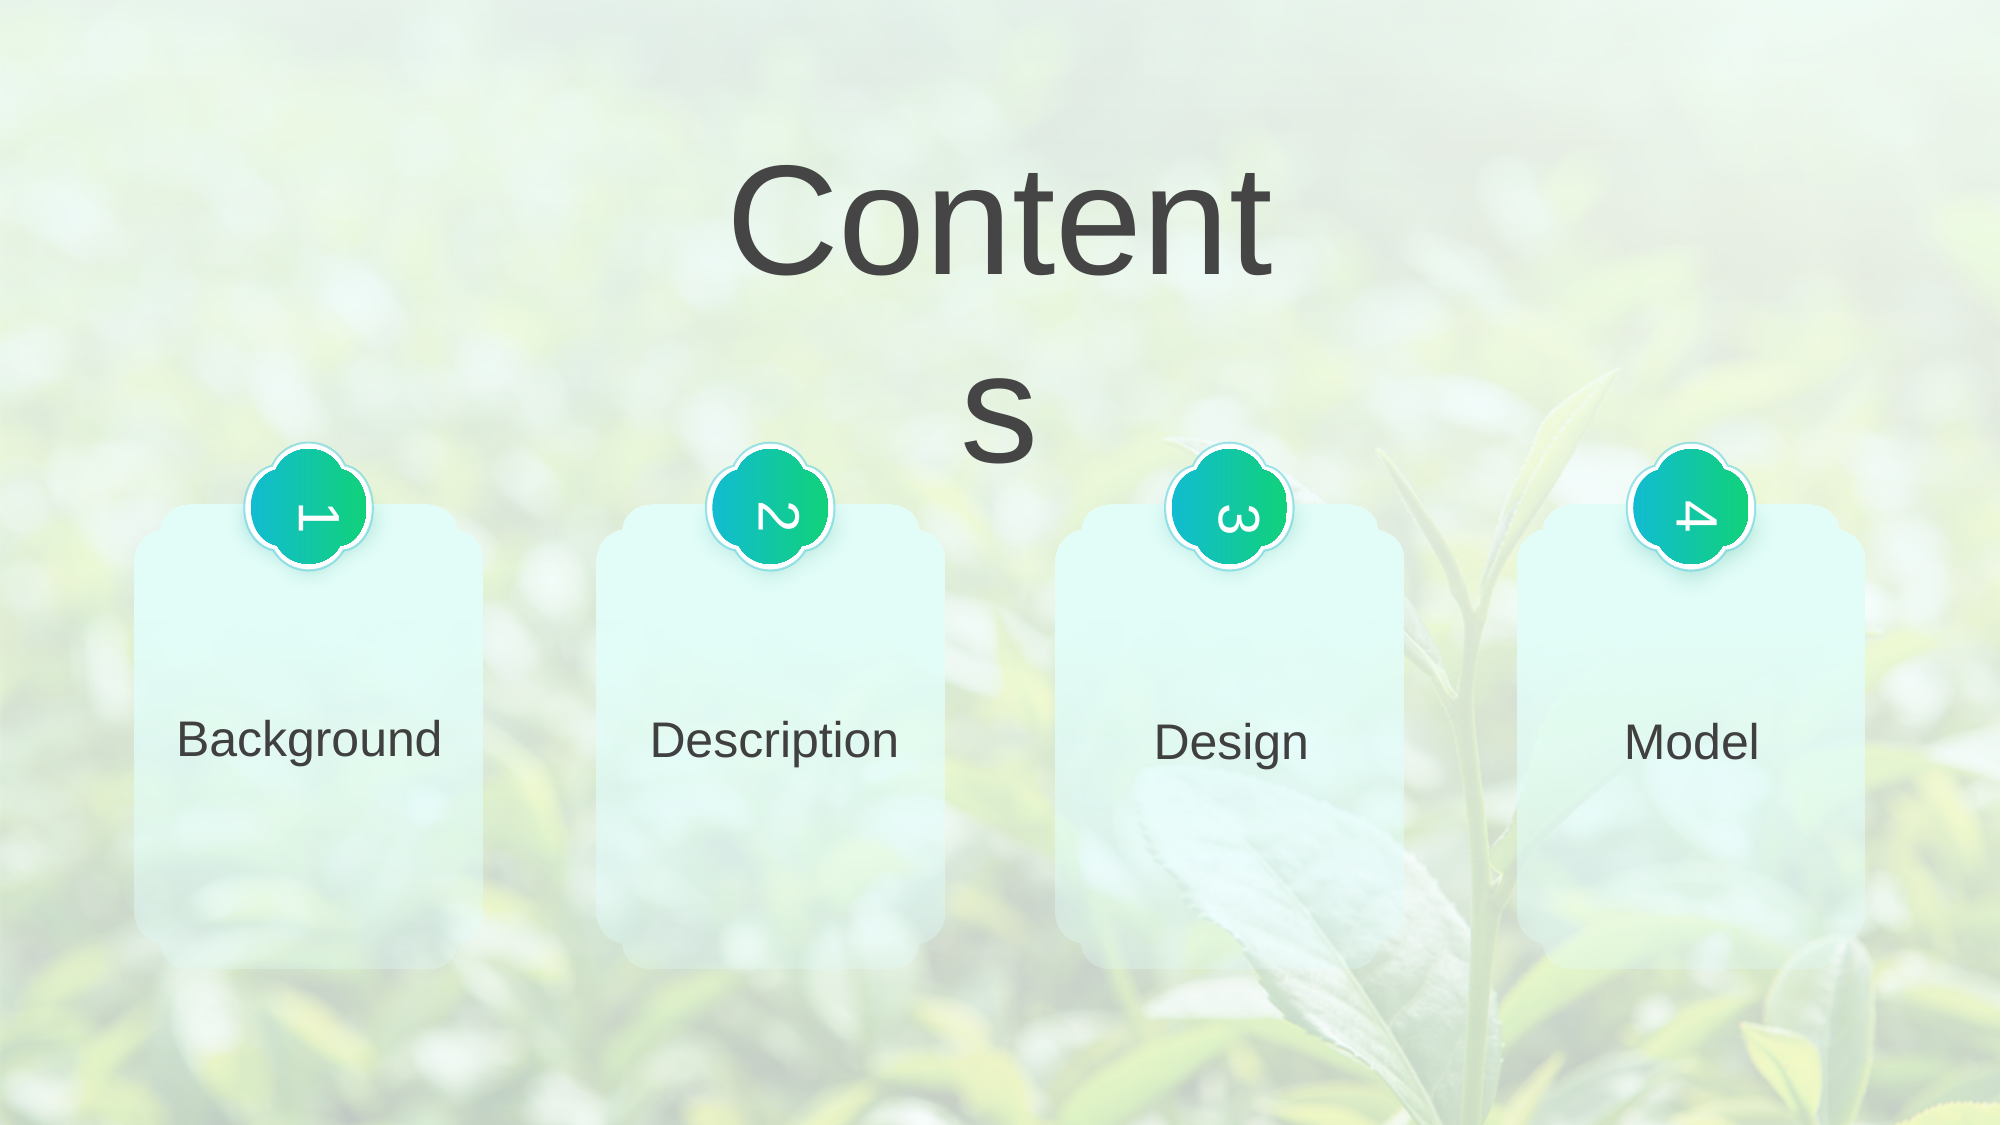

Contents

1

3

2

4

Background
Description
Design
Model